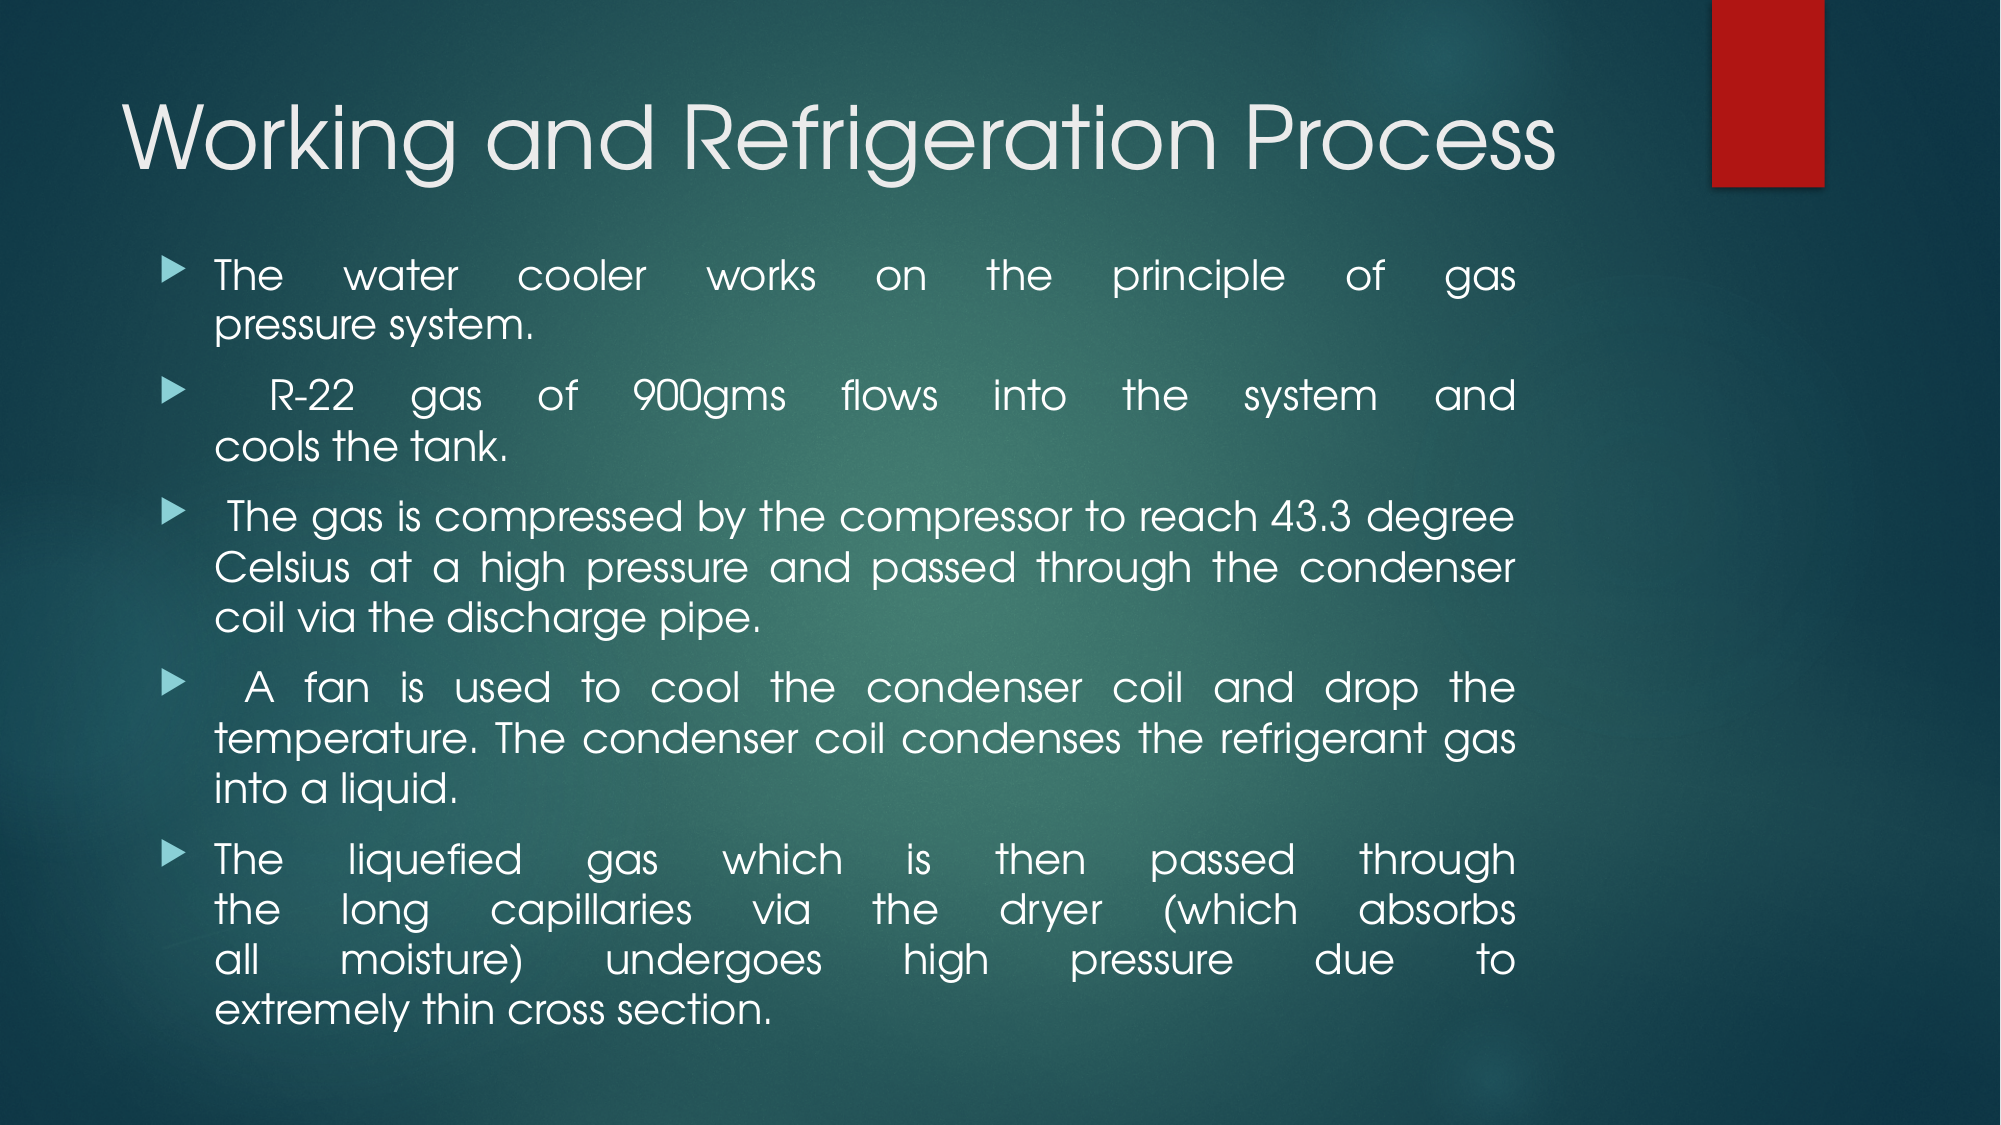

# Working and Refrigeration Process
The water cooler works on the principle of gas
pressure system.
 R-22 gas of 900gms flows into the system and
cools the tank.
 The gas is compressed by the compressor to reach 43.3 degree Celsius at a high pressure and passed through the condenser coil via the discharge pipe.
 A fan is used to cool the condenser coil and drop the temperature. The condenser coil condenses the refrigerant gas into a liquid.
The liquefied gas which is then passed through
the long capillaries via the dryer (which absorbs
all moisture) undergoes high pressure due to
extremely thin cross section.